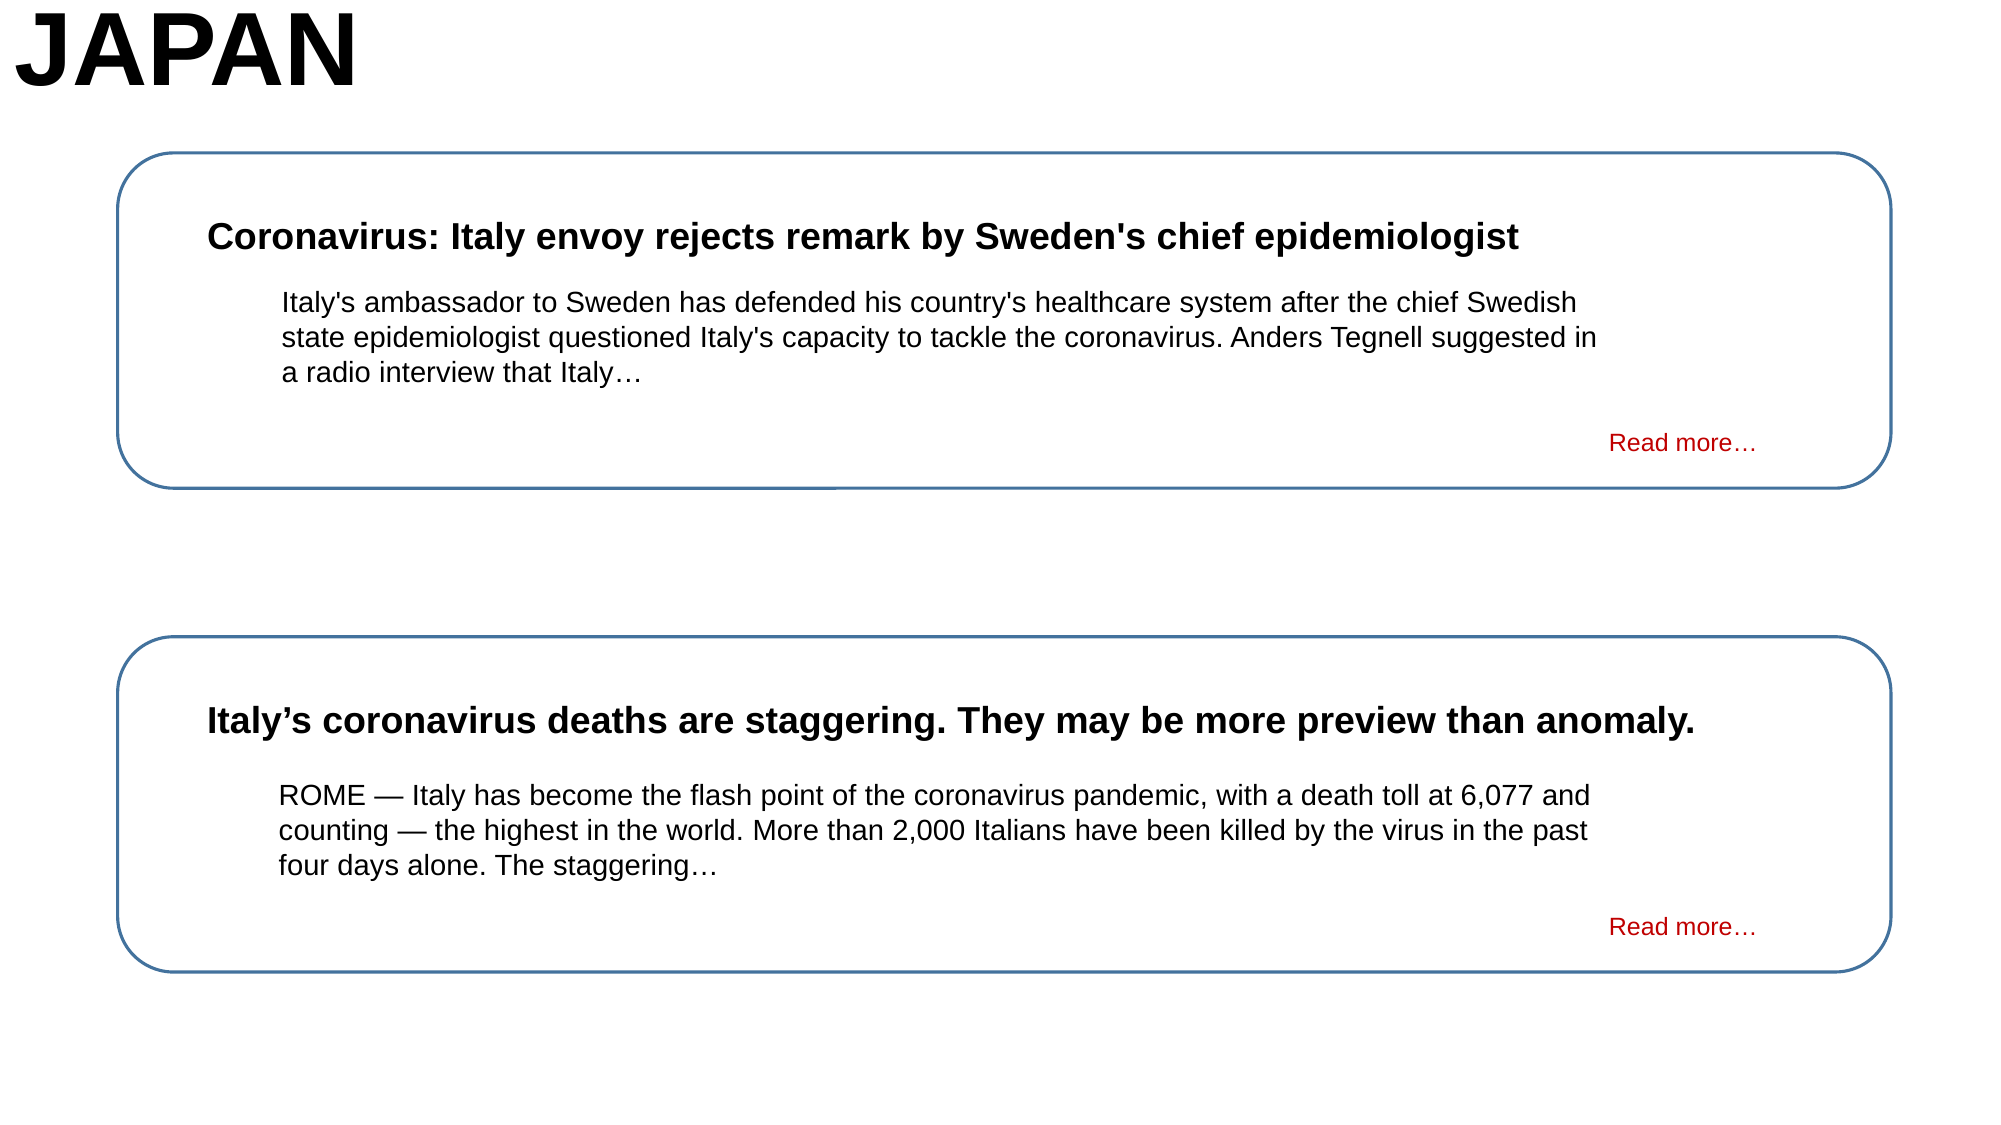

JAPAN

Coronavirus: Italy envoy rejects remark by Sweden's chief epidemiologist
Italy's ambassador to Sweden has defended his country's healthcare system after the chief Swedish state epidemiologist questioned Italy's capacity to tackle the coronavirus. Anders Tegnell suggested in a radio interview that Italy…
Read more…

Italy’s coronavirus deaths are staggering. They may be more preview than anomaly.
ROME — Italy has become the flash point of the coronavirus pandemic, with a death toll at 6,077 and counting — the highest in the world. More than 2,000 Italians have been killed by the virus in the past four days alone. The staggering…
Read more…